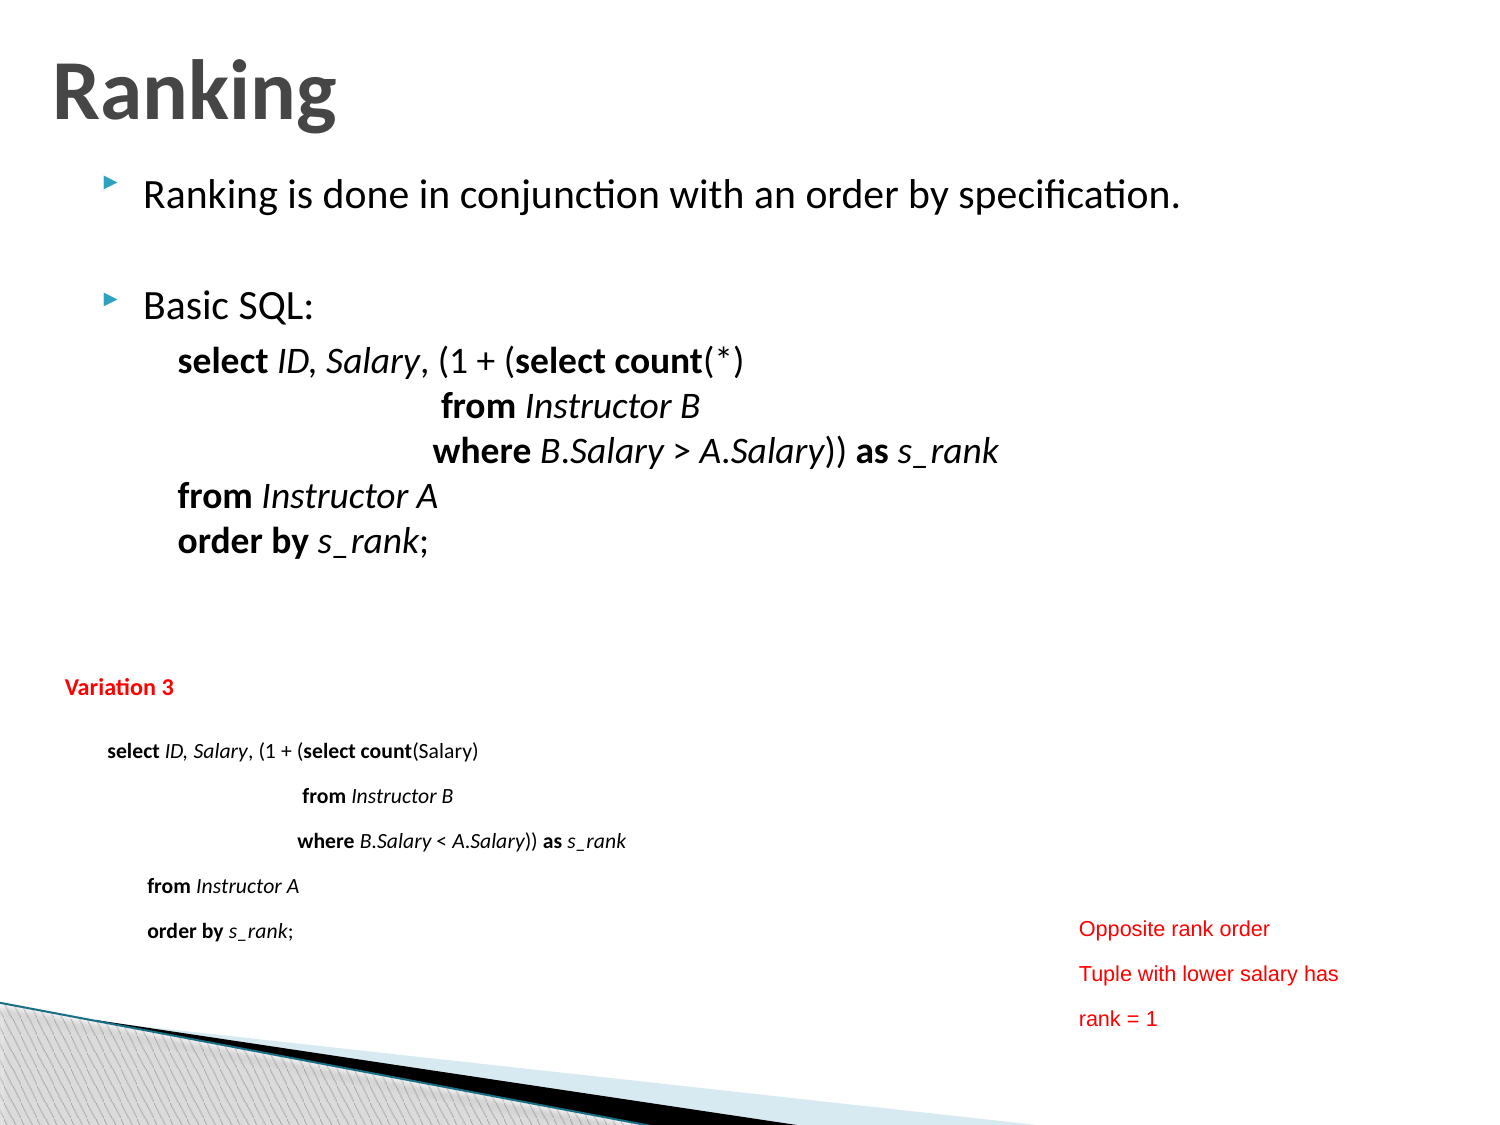

Ranking
Ranking is done in conjunction with an order by specification.
Basic SQL:
         select ID, Salary, (1 + (select count(*)
                                        from Instructor B
                                       where B.Salary > A.Salary)) as s_rank
         from Instructor A
         order by s_rank;

Variation 3
 select ID, Salary, (1 + (select count(Salary)
                                        from Instructor B
                                       where B.Salary < A.Salary)) as s_rank
         from Instructor A
         order by s_rank;
Opposite rank order
Tuple with lower salary has
rank = 1